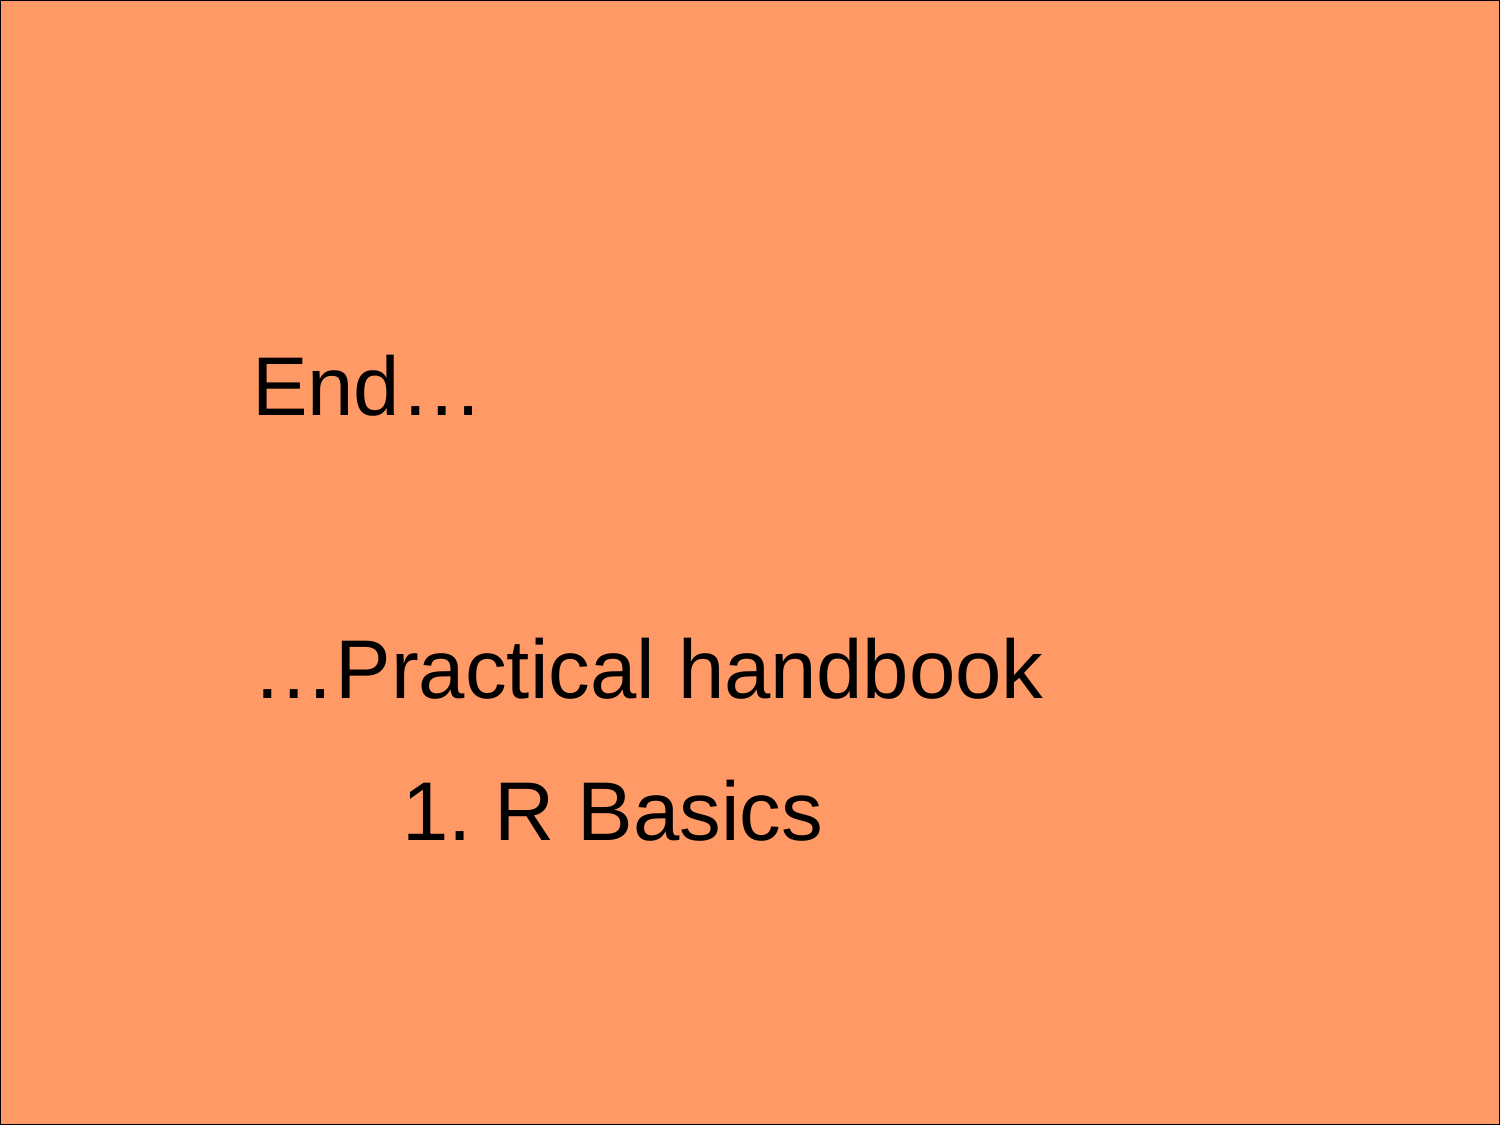

# Template
template
End…

…Practical handbook
	1. R Basics